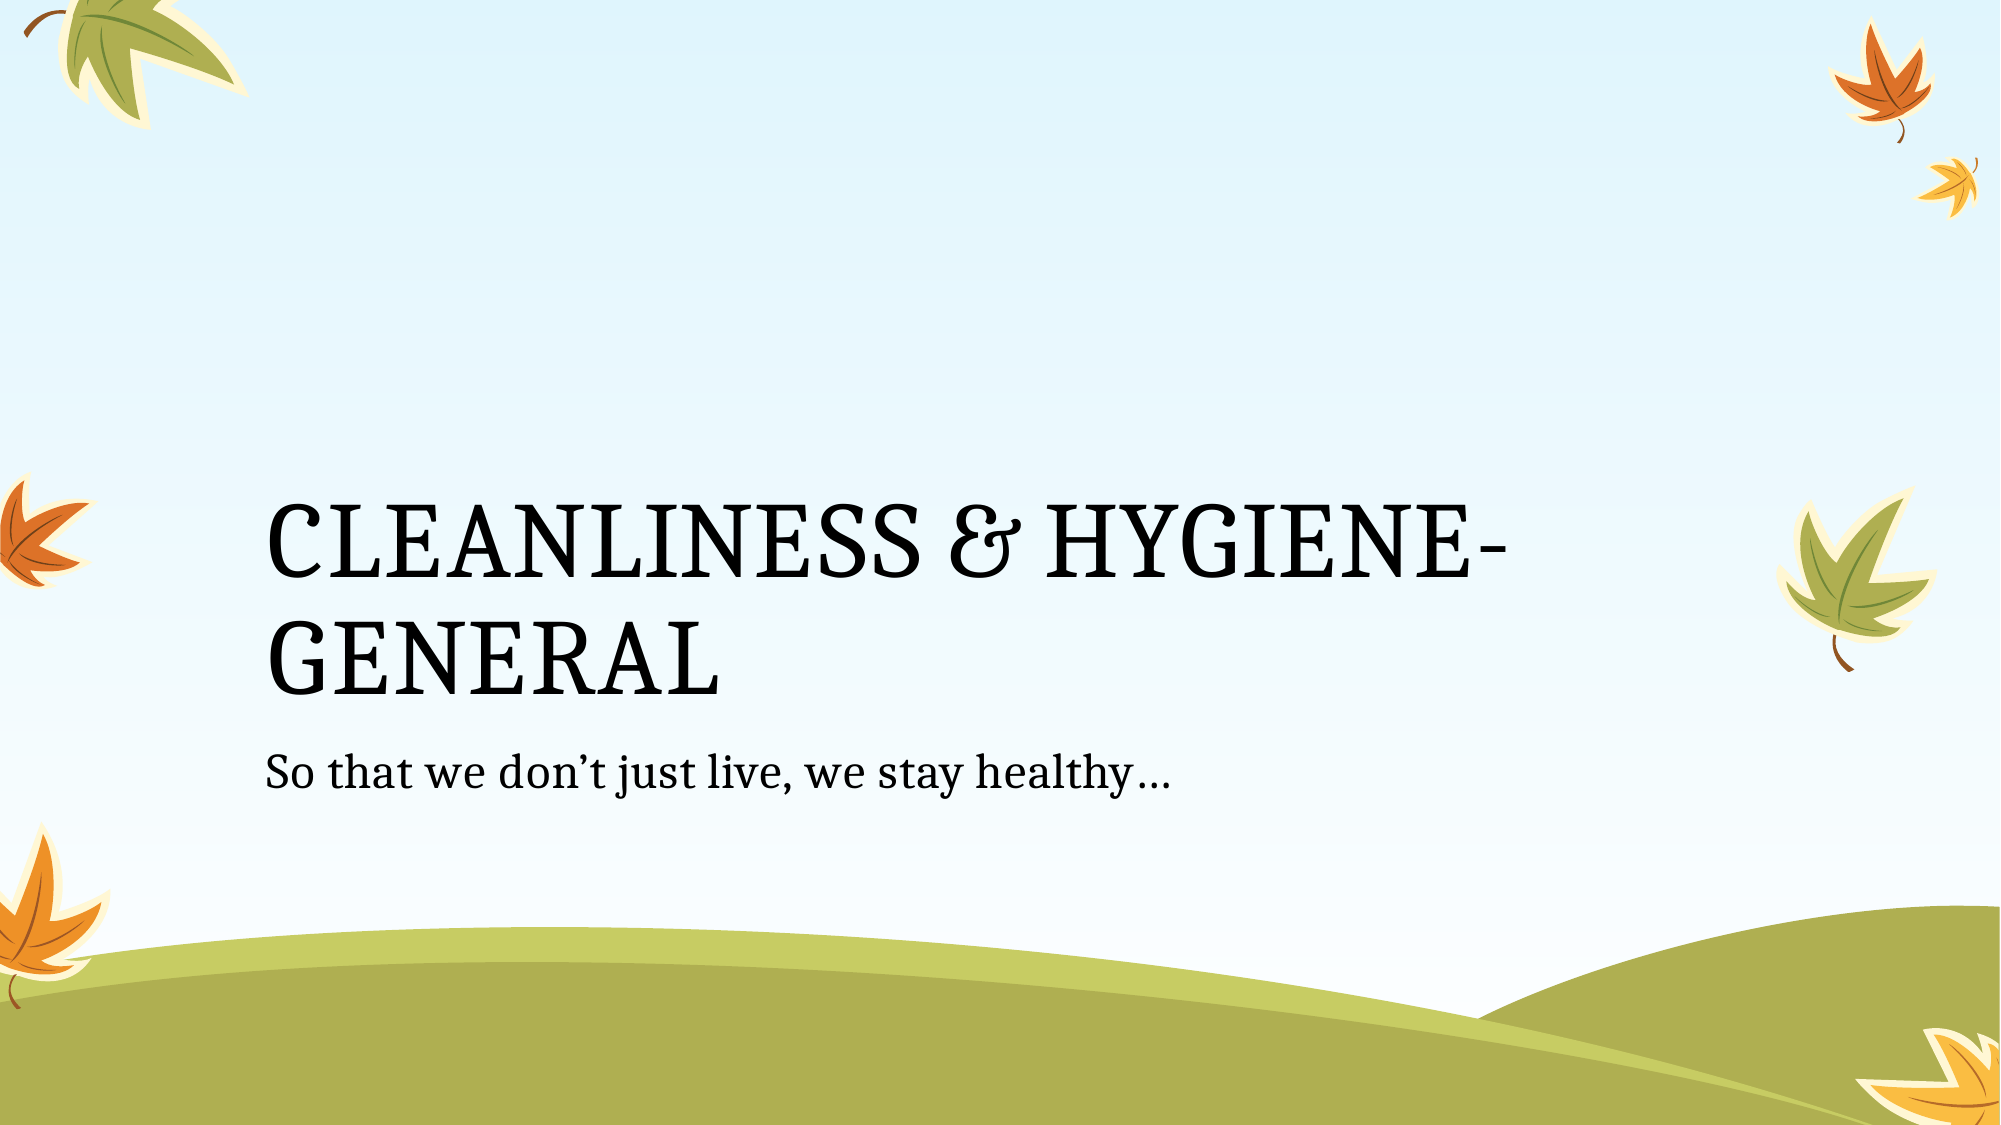

# CLEANLINESS & HYGIENE-GENERAL
So that we don’t just live, we stay healthy…